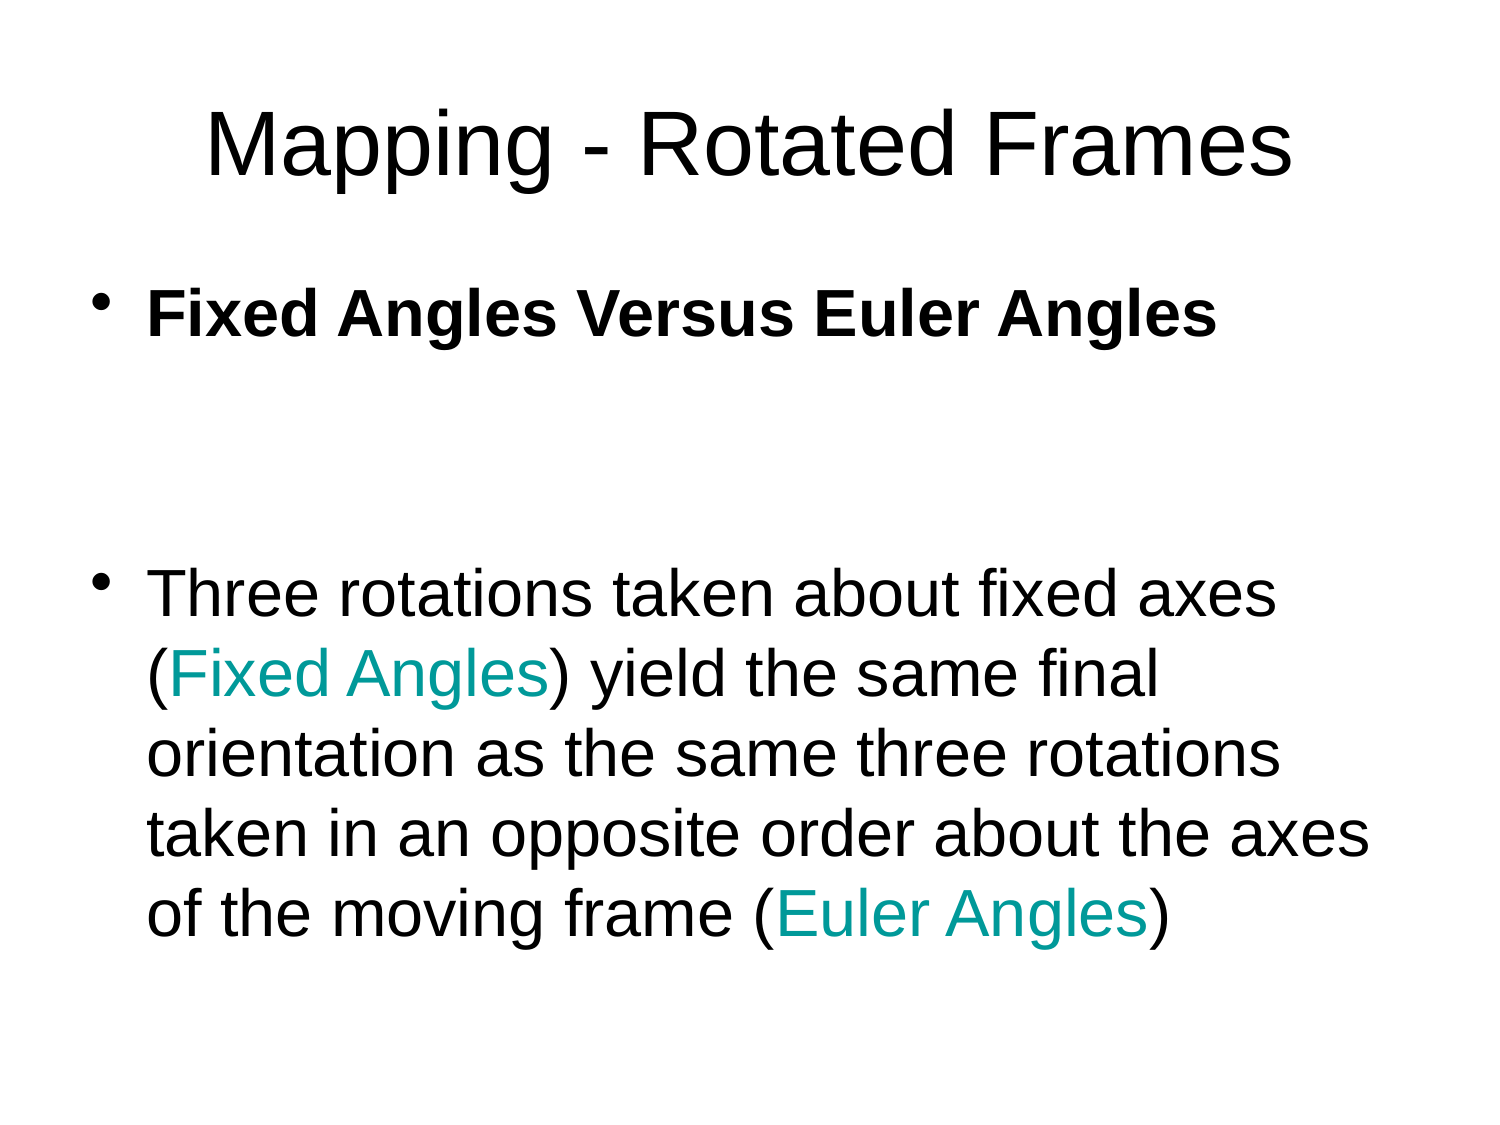

# Mapping - Rotated Frames
Fixed Angles Versus Euler Angles

Three rotations taken about fixed axes (Fixed Angles) yield the same final orientation as the same three rotations taken in an opposite order about the axes of the moving frame (Euler Angles)